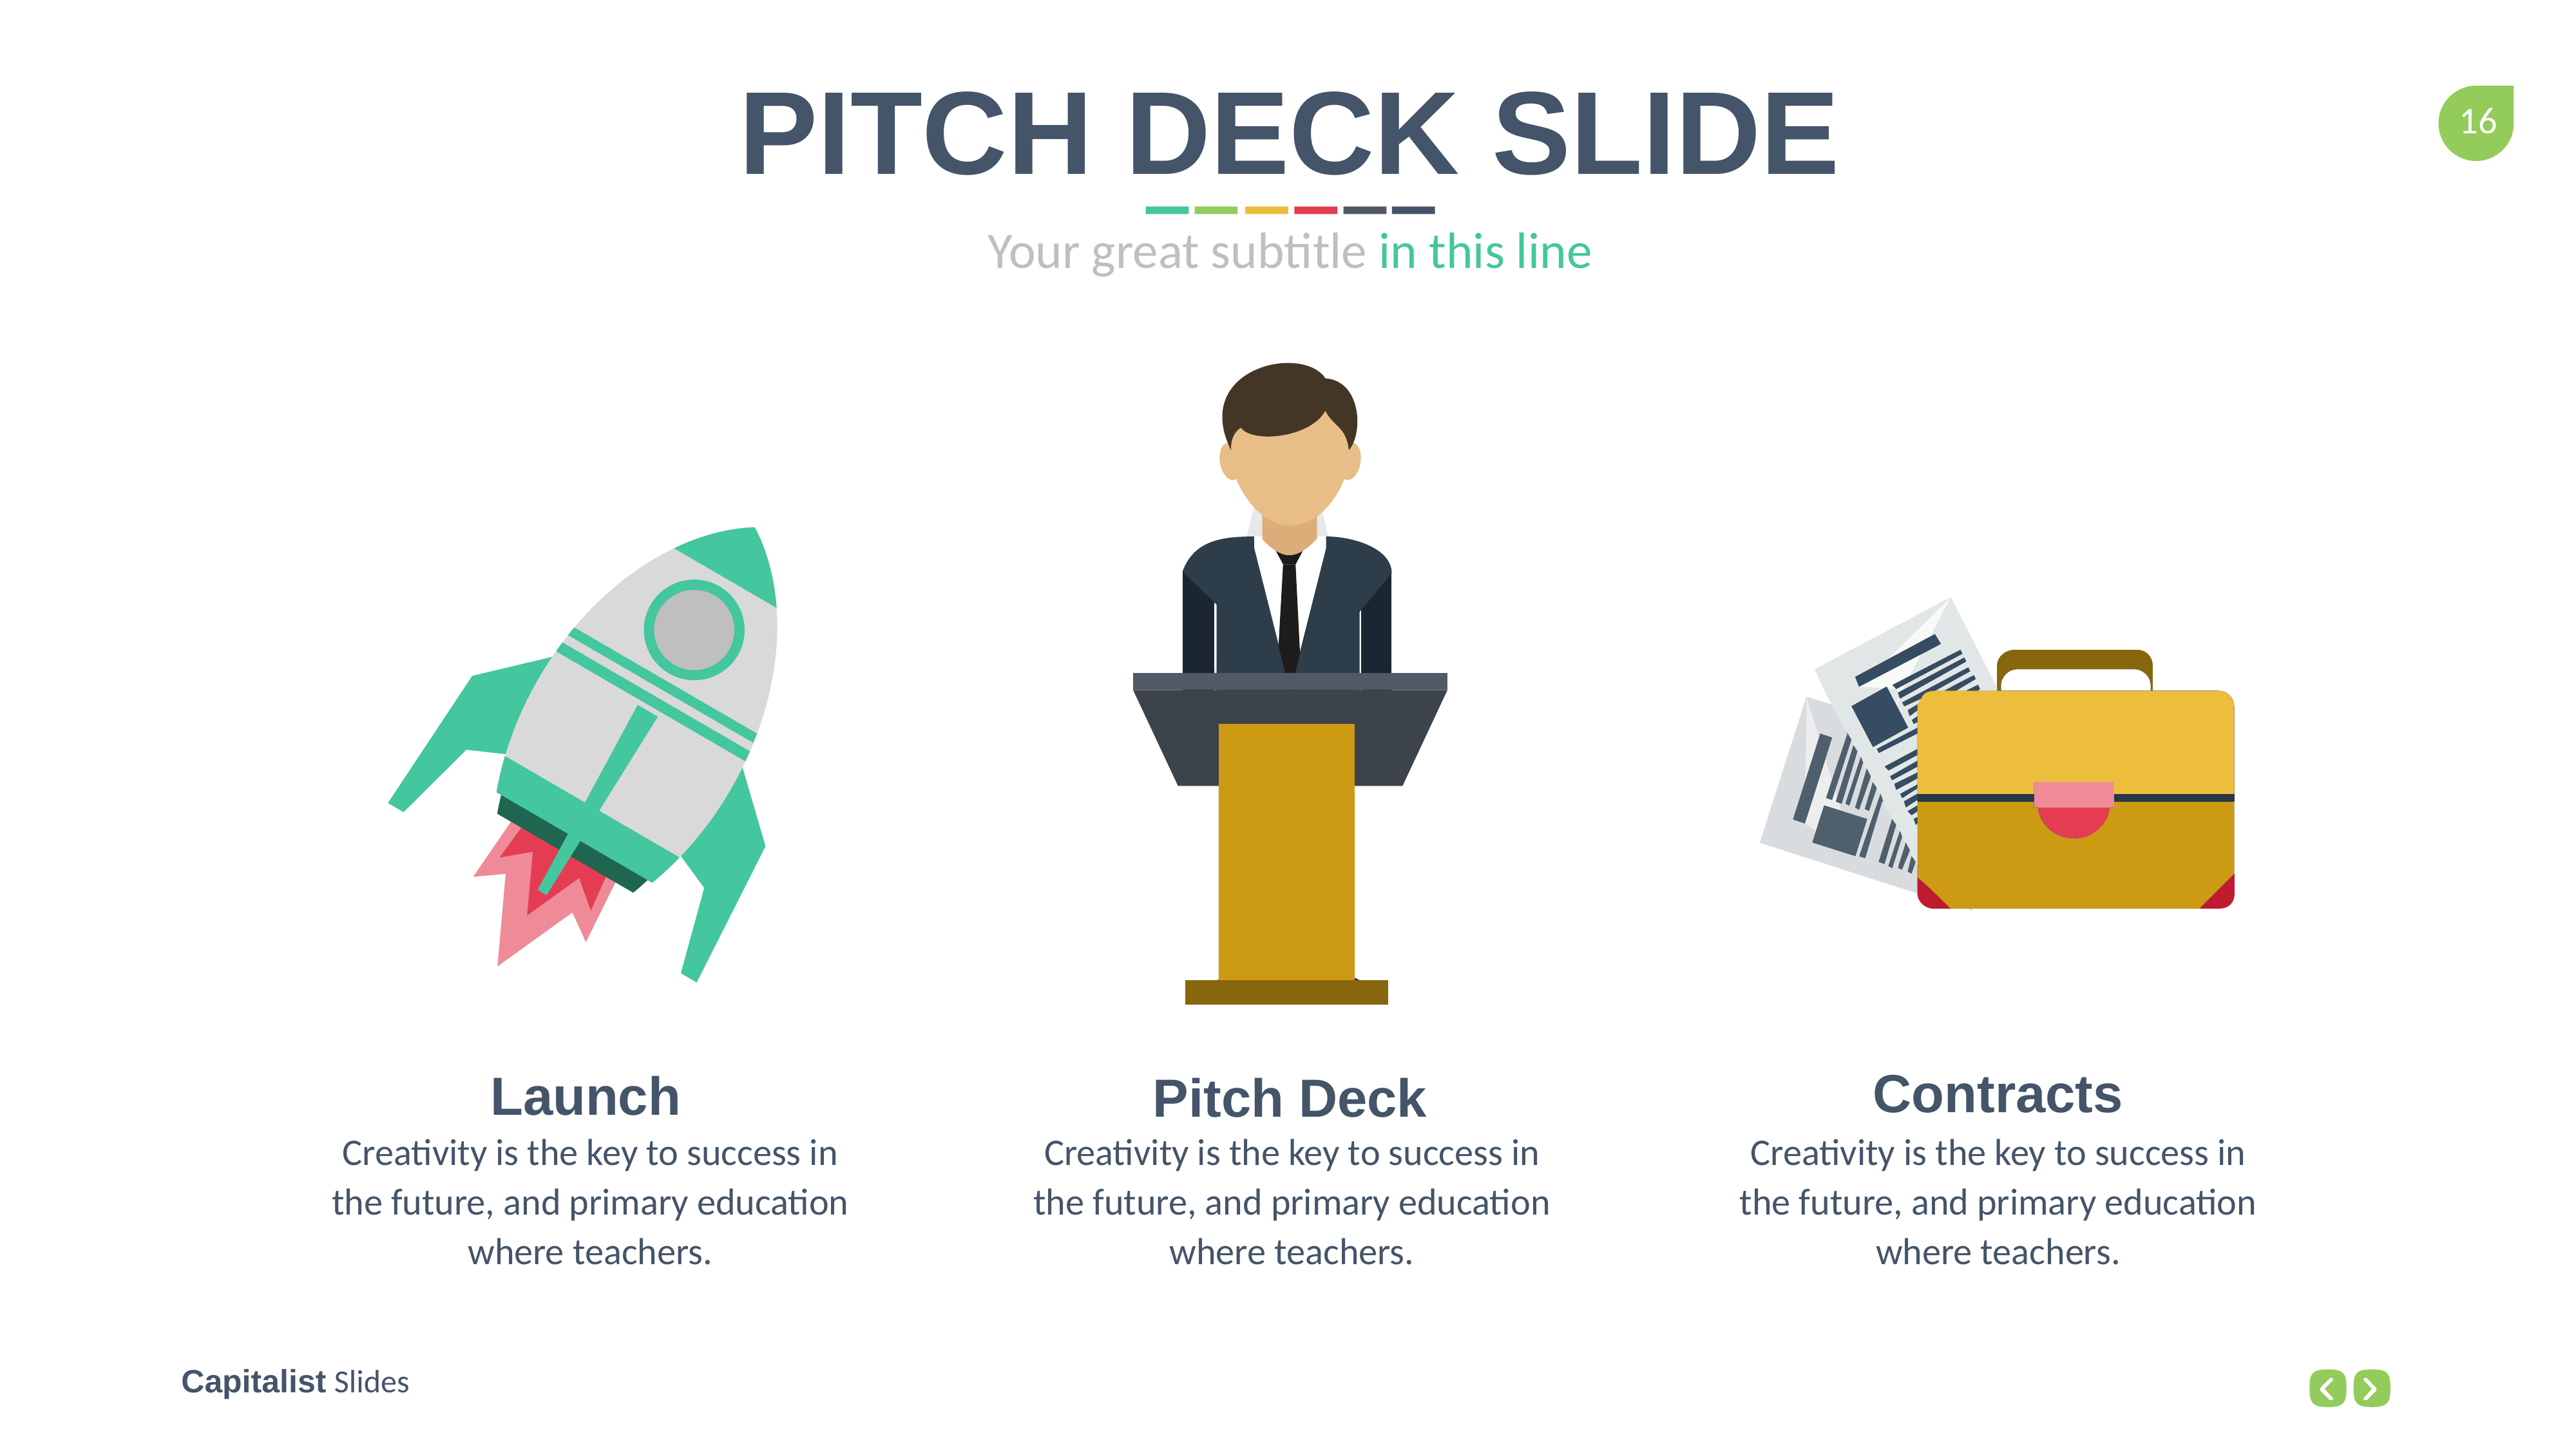

PITCH DECK SLIDE

Your great subtitle in this line

Contracts
Launch
Pitch Deck
Creativity is the key to success in the future, and primary education where teachers.
Creativity is the key to success in the future, and primary education where teachers.
Creativity is the key to success in the future, and primary education where teachers.